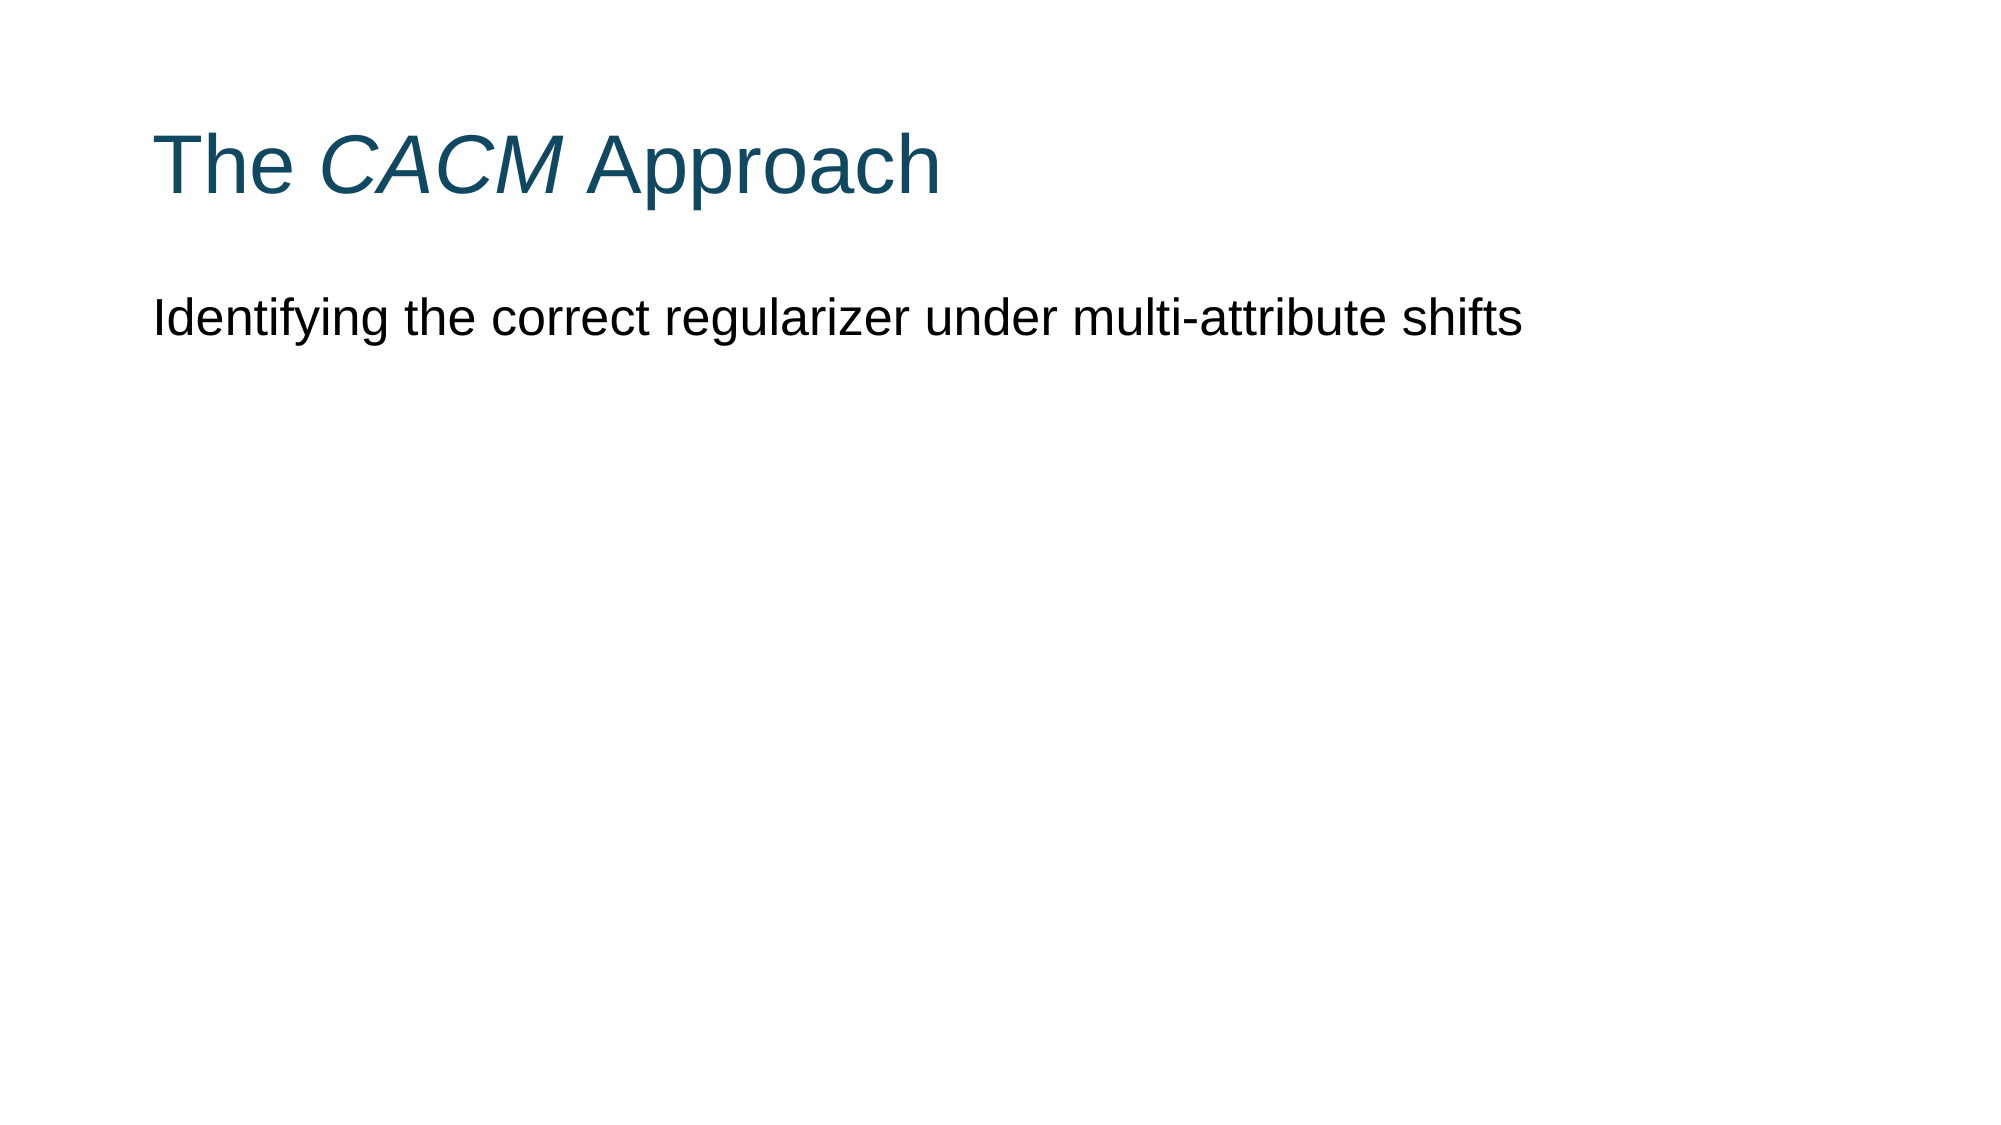

# The CACM Approach
Identifying the correct regularizer under multi-attribute shifts